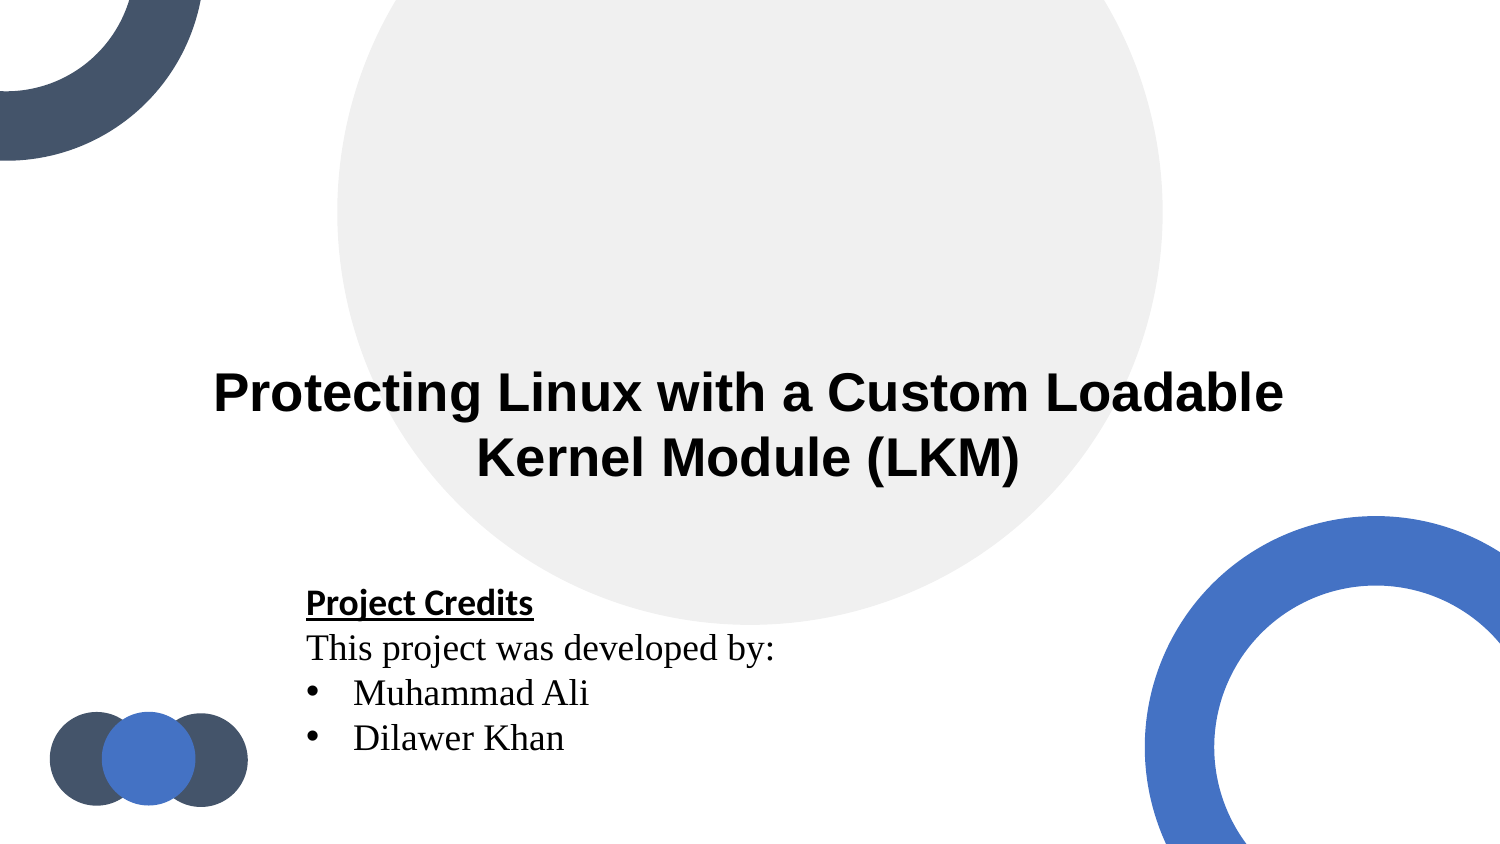

Protecting Linux with a Custom Loadable Kernel Module (LKM)

Project Credits
This project was developed by:
Muhammad Ali
Dilawer Khan